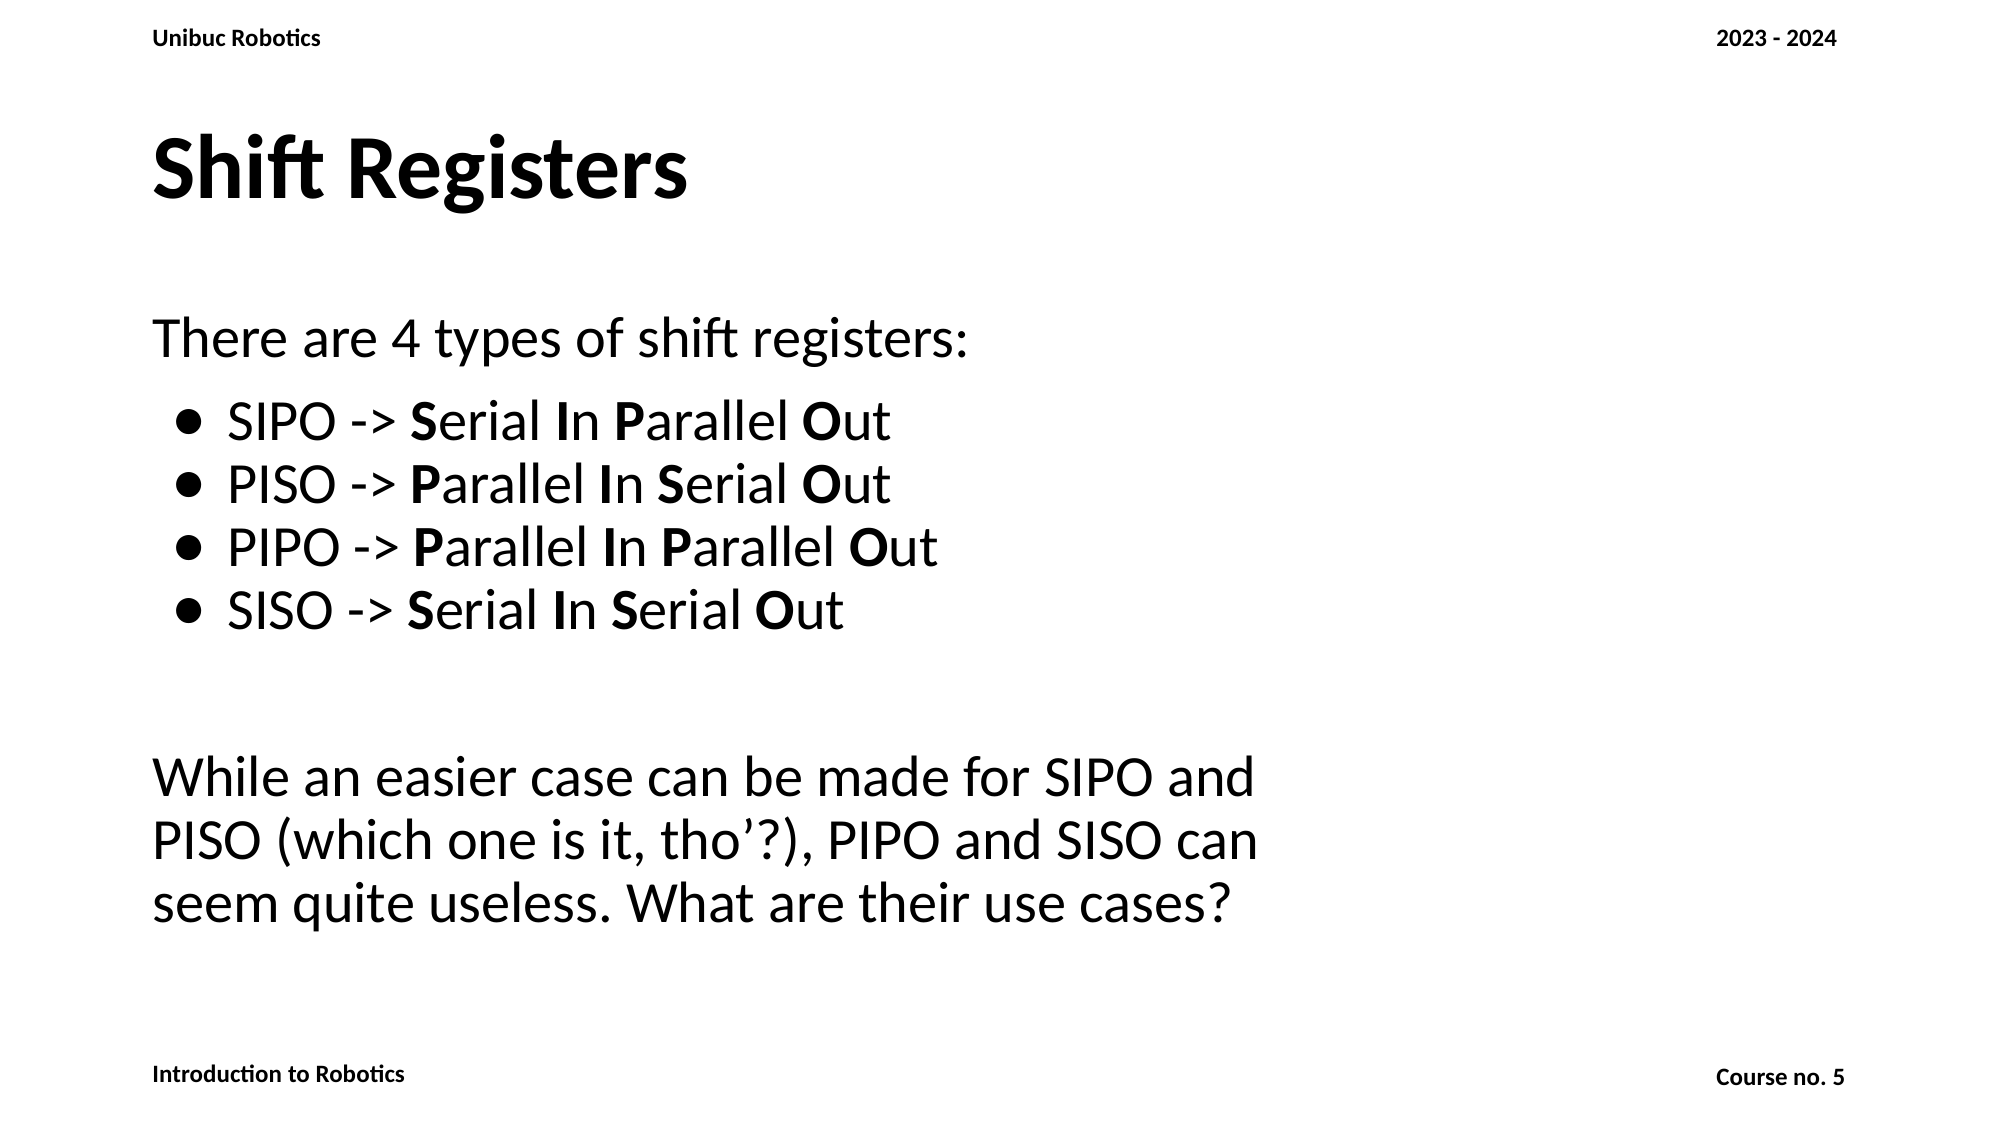

# Shift Registers
There are 4 types of shift registers:
SIPO -> Serial In Parallel Out
PISO -> Parallel In Serial Out
PIPO -> Parallel In Parallel Out
SISO -> Serial In Serial Out

While an easier case can be made for SIPO and PISO (which one is it, tho’?), PIPO and SISO can seem quite useless. What are their use cases?